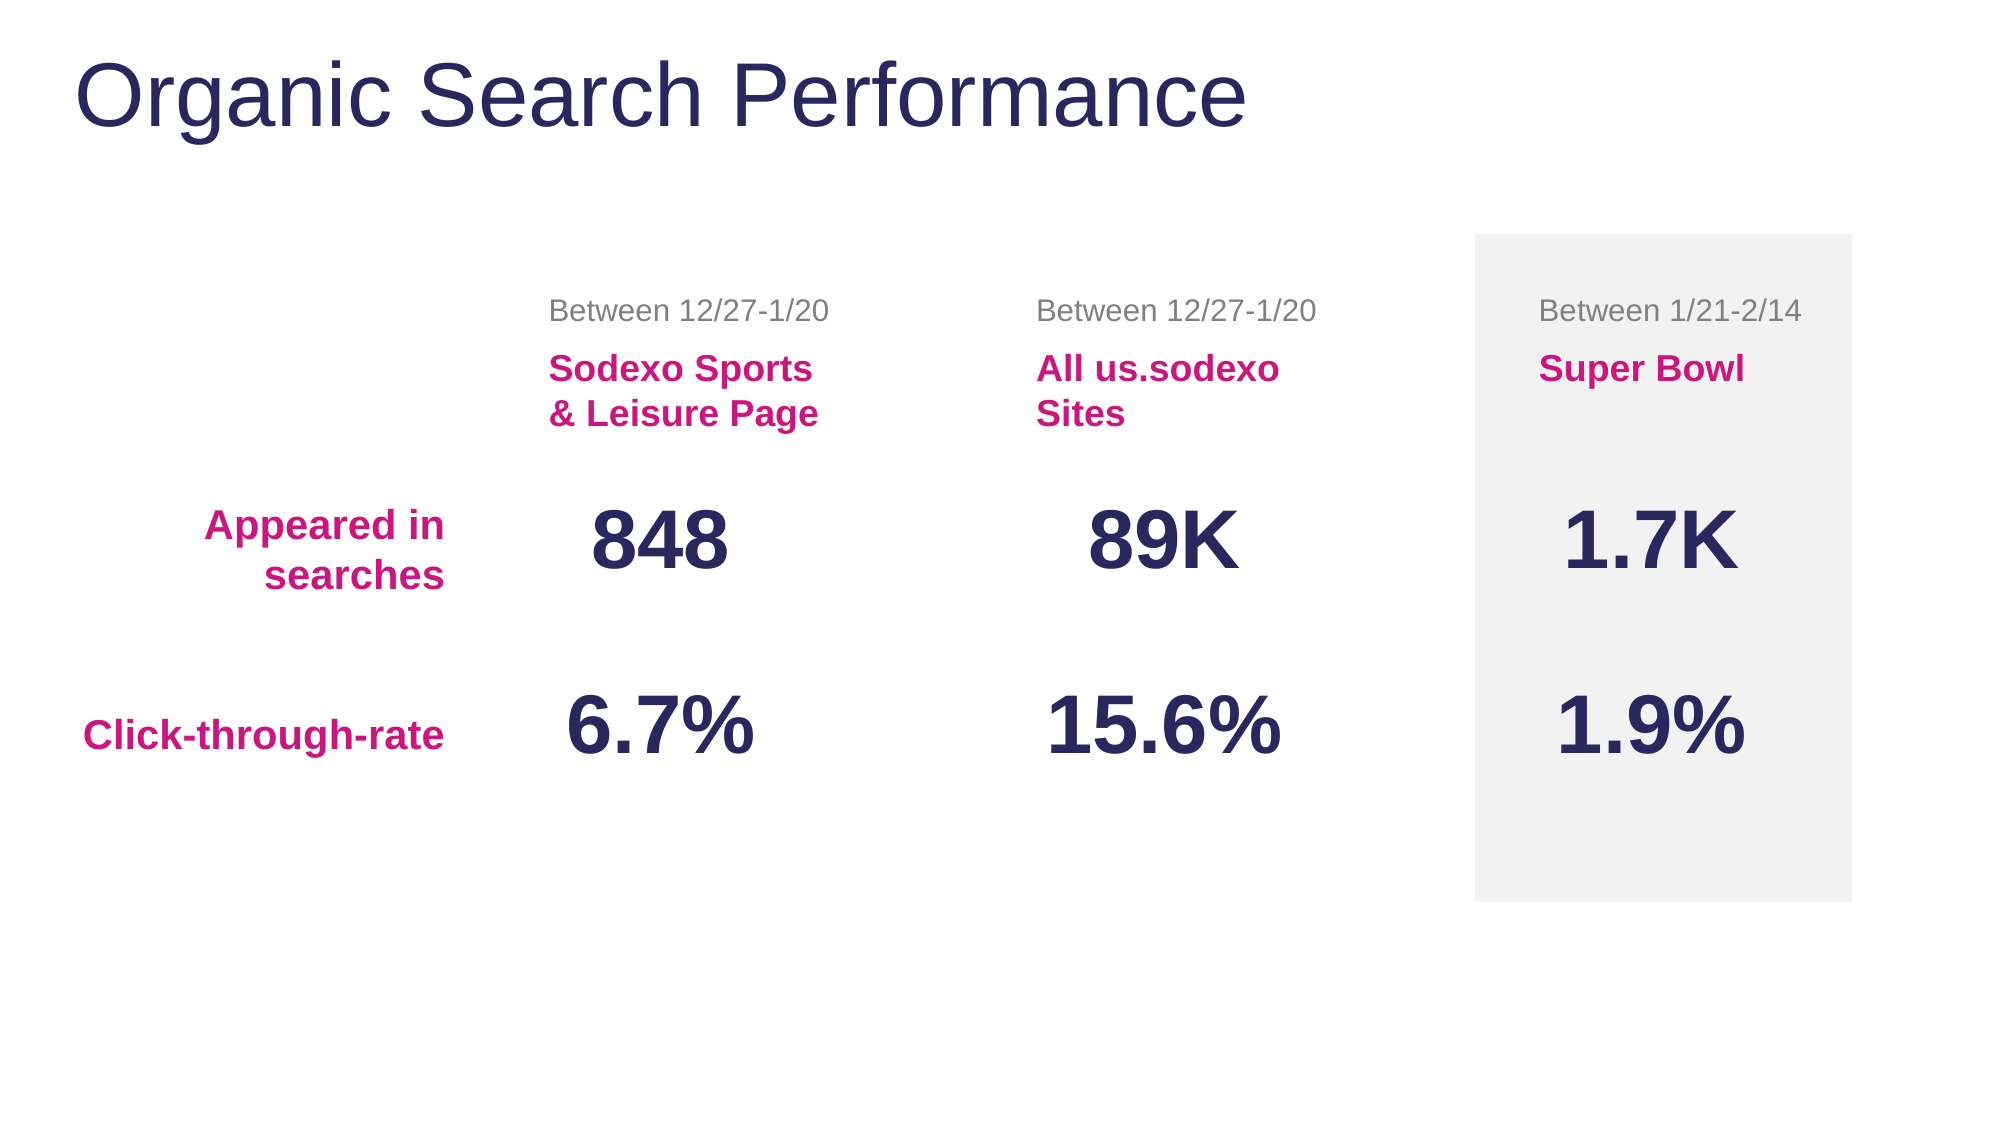

# Organic Search Performance

Between 12/27-1/20
Between 1/21-2/14
Between 12/27-1/20
Sodexo Sports & Leisure Page
Super Bowl
All us.sodexo Sites
848
89K
1.7K
Appeared in searches
6.7%
15.6%
1.9%
Click-through-rate